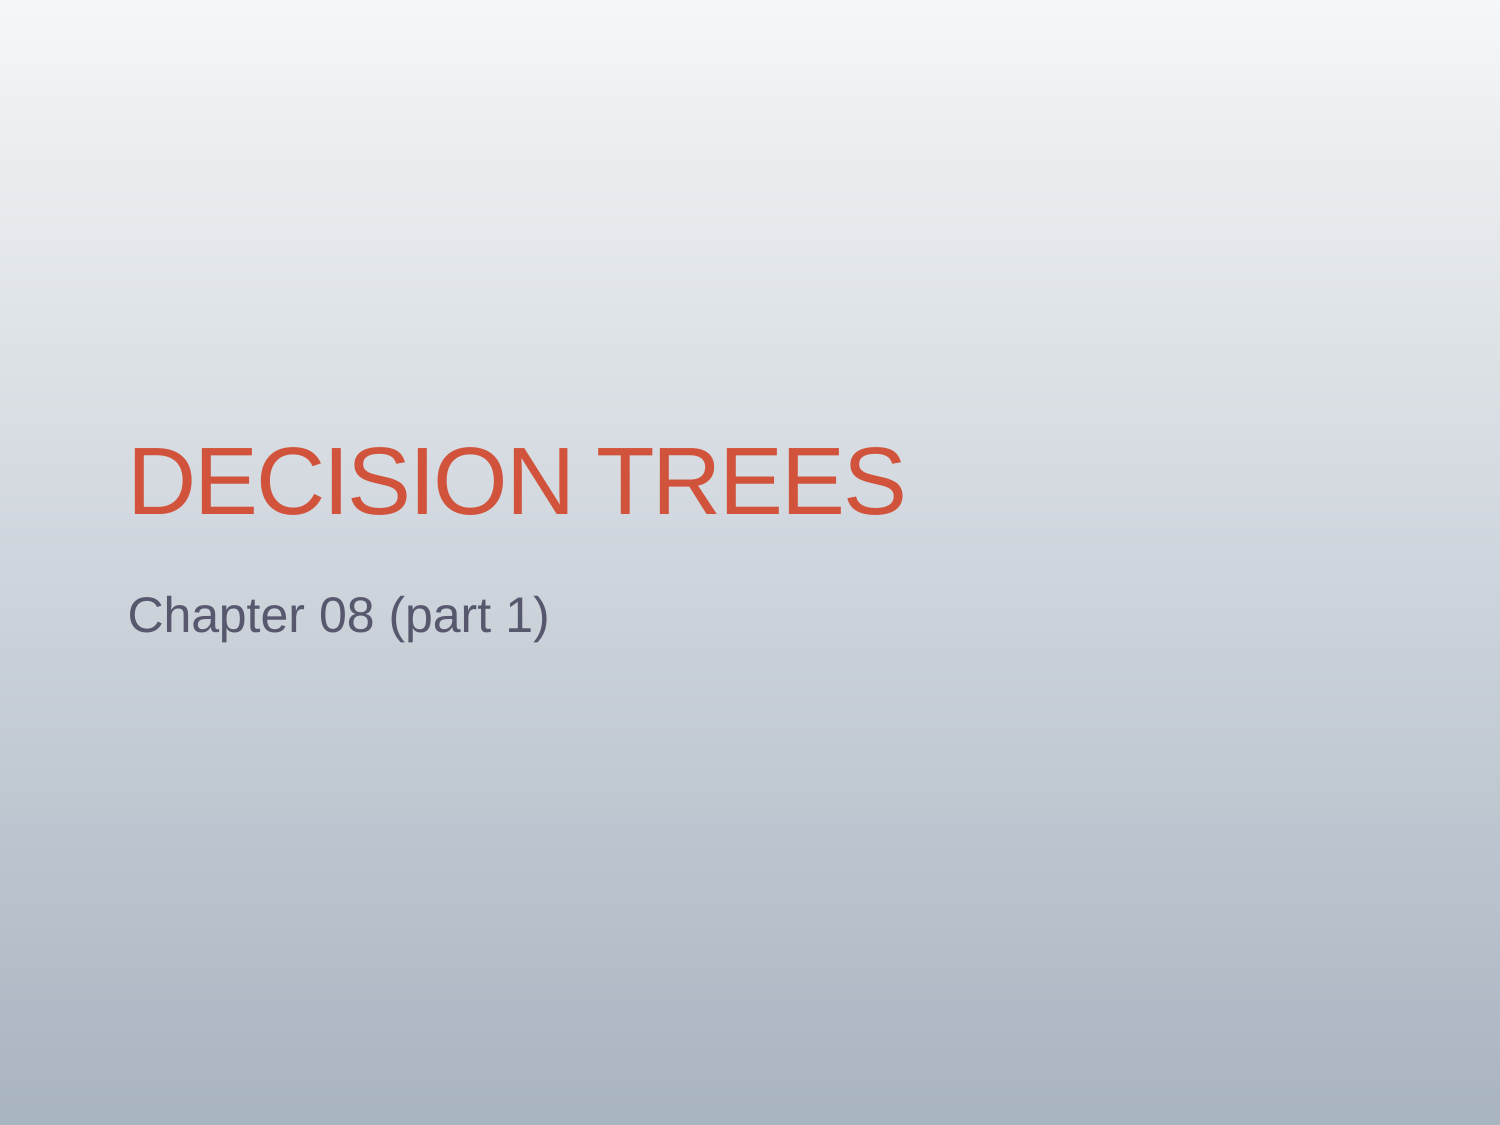

1
# Decision Trees
Chapter 08 (part 1)